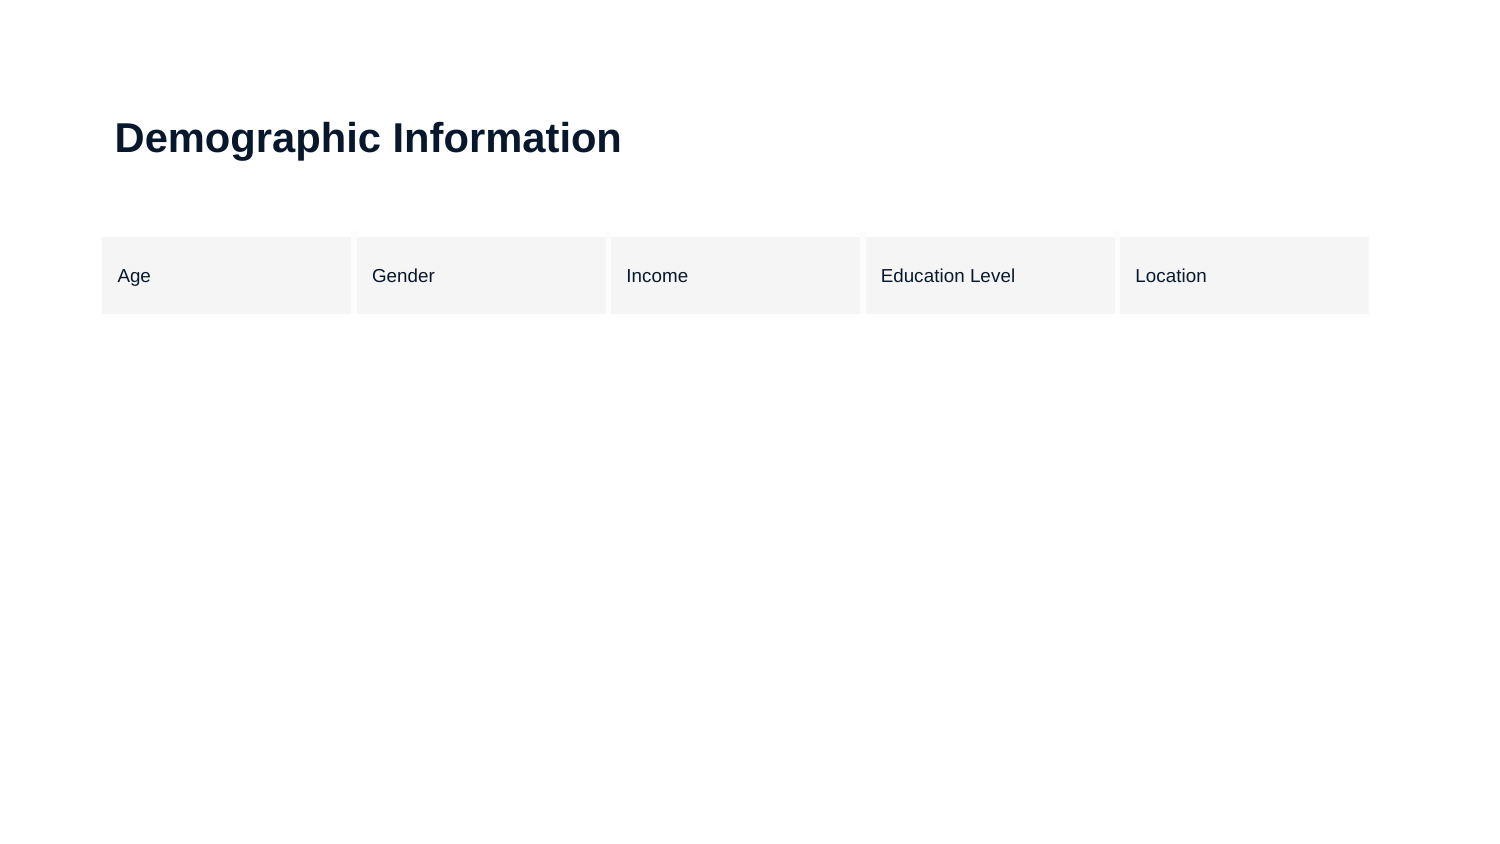

# Demographic Information
| Age | Gender | Income | Education Level | Location |
| --- | --- | --- | --- | --- |
|  |  |  |  |  |